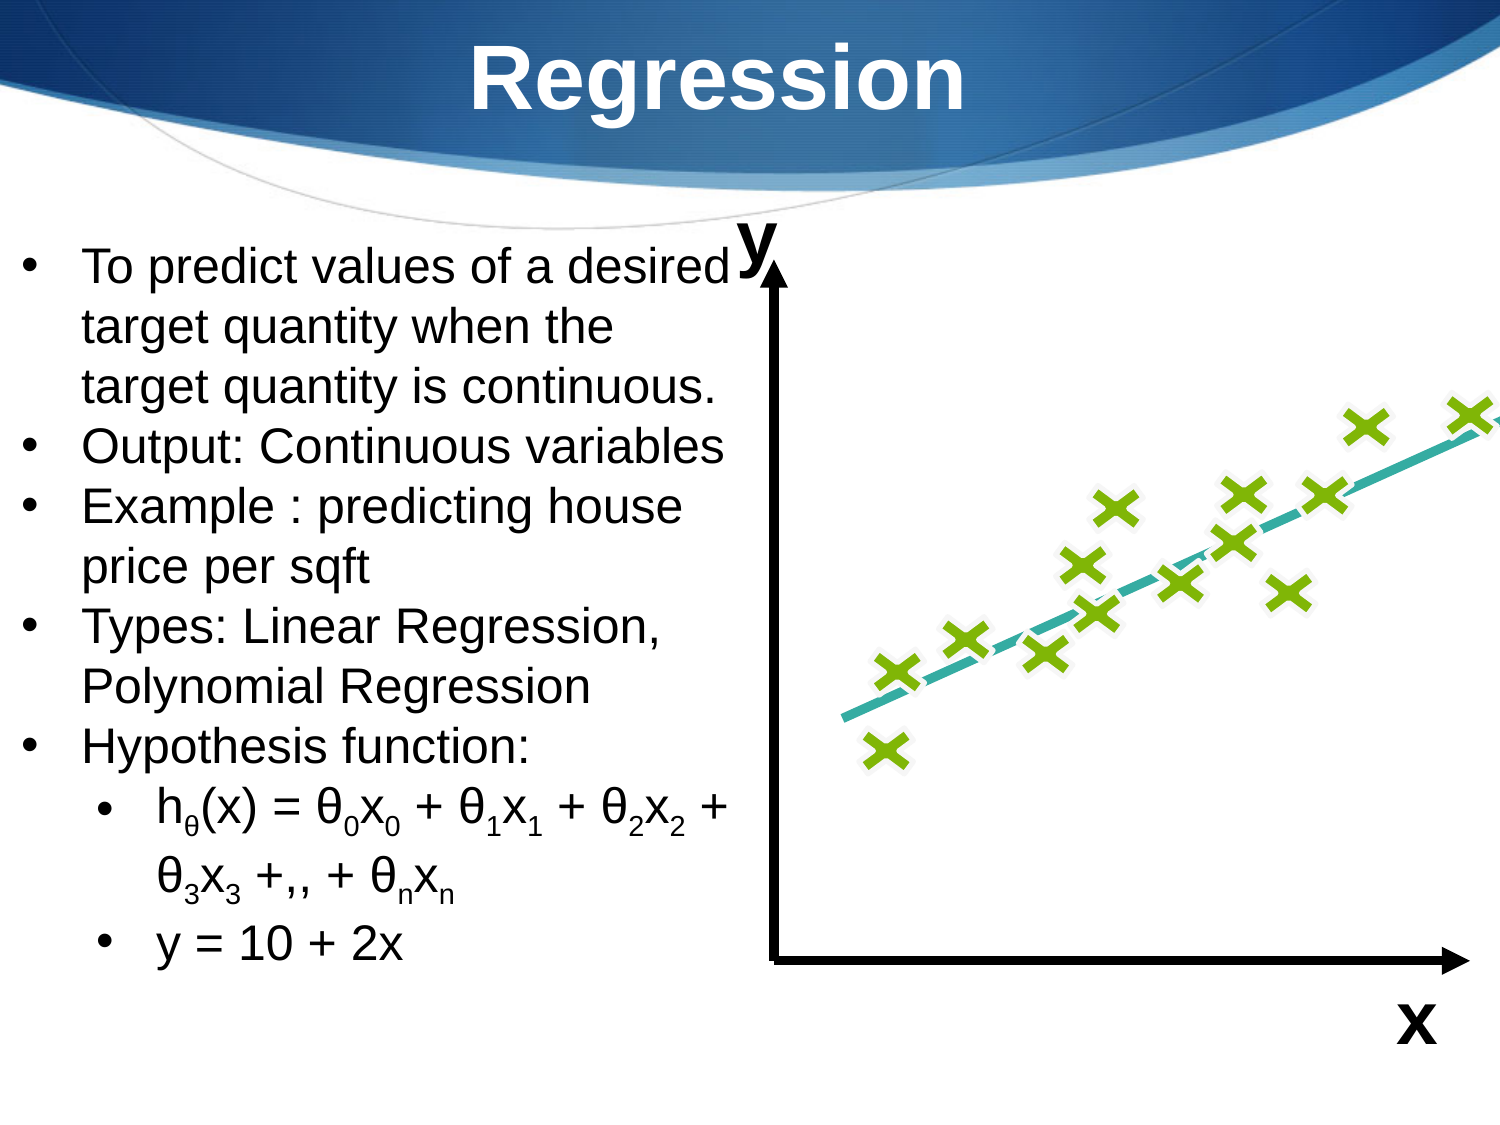

Regression
y

To predict values of a desired target quantity when the target quantity is continuous.
Output: Continuous variables
Example : predicting house price per sqft
Types: Linear Regression, Polynomial Regression
Hypothesis function:
hθ(x) = θ0x0 + θ1x1 + θ2x2 + θ3x3 +,, + θnxn
y = 10 + 2x

x